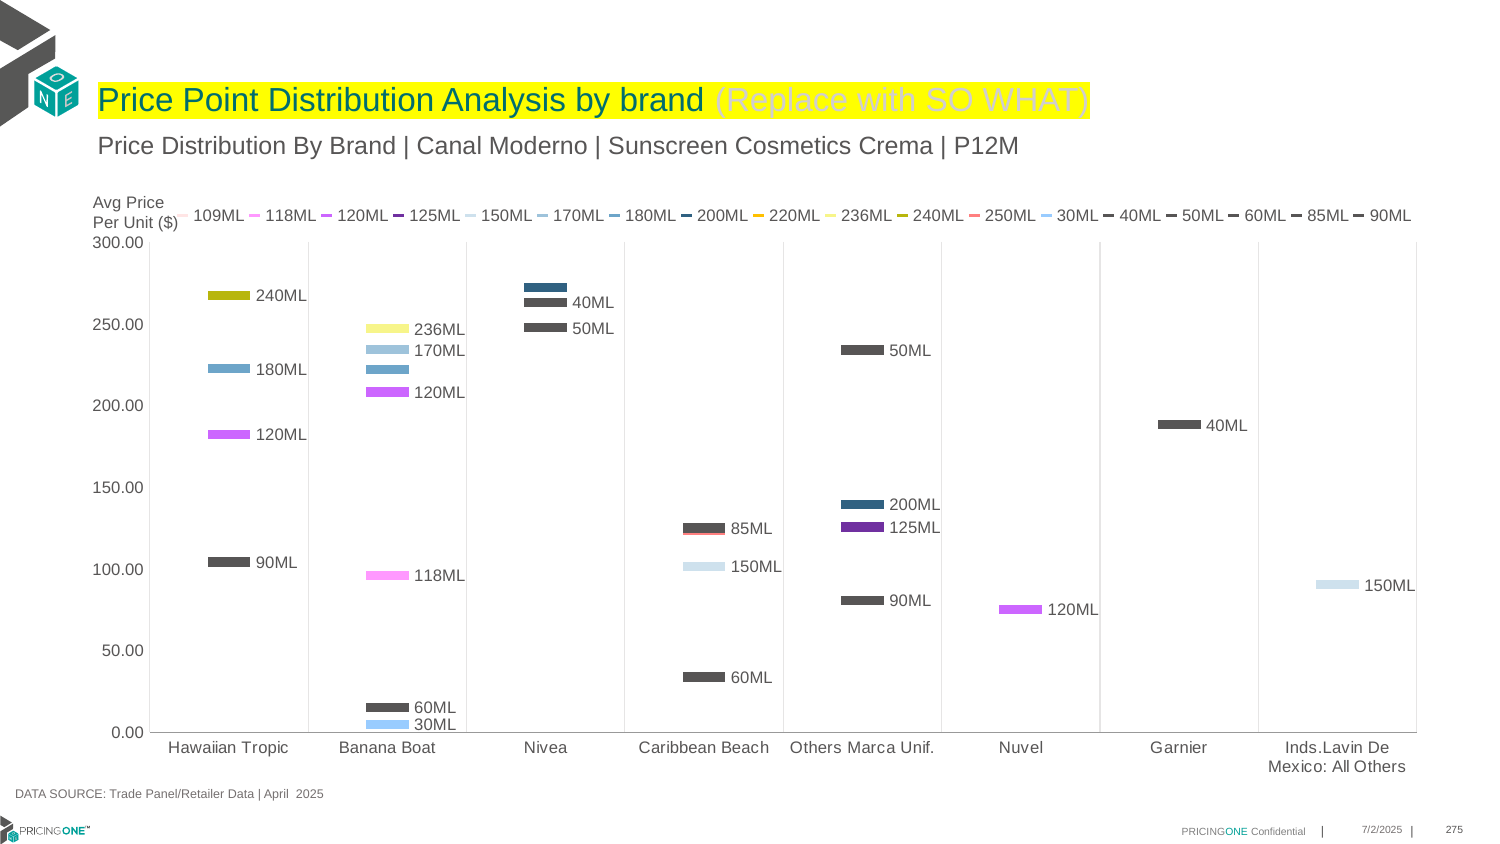

# Price Point Distribution Analysis by brand (Replace with SO WHAT)
Price Distribution By Brand | Canal Moderno | Sunscreen Cosmetics Crema | P12M

### Chart

| Category | 109ML | 118ML | 120ML | 125ML | 150ML | 170ML | 180ML | 200ML | 220ML | 236ML | 240ML | 250ML | 30ML | 40ML | 50ML | 60ML | 85ML | 90ML |
|---|---|---|---|---|---|---|---|---|---|---|---|---|---|---|---|---|---|---|
| Hawaiian Tropic | None | None | 182.1294 | None | None | None | 222.3923 | None | None | None | 267.2908 | None | None | None | None | None | None | 104.1795 |
| Banana Boat | None | 96.0 | 208.25 | None | None | 234.0 | 222.0956 | None | 247.0803 | 246.9052 | None | None | 5.0 | None | None | 15.3399 | None | None |
| Nivea | None | None | None | None | None | None | None | 271.9526 | None | None | None | None | None | 262.754 | 247.4402 | None | None | None |
| Caribbean Beach | None | None | None | None | 101.4226 | None | None | None | None | None | None | 123.6605 | None | None | None | 33.7373 | 124.8794 | None |
| Others Marca Unif. | None | None | None | 125.6008 | None | None | None | 139.3216 | None | None | None | None | None | None | 233.9202 | None | None | 80.5756 |
| Nuvel | None | None | 75.1477 | None | None | None | None | None | None | None | None | None | None | None | None | None | None | None |
| Garnier | None | None | None | None | None | None | None | None | None | None | None | None | None | 188.1021 | None | None | None | None |
| Inds.Lavin De Mexico: All Others | None | None | None | None | 90.2585 | None | None | None | None | None | None | None | None | None | None | None | None | None |
Avg Price
Per Unit ($)
DATA SOURCE: Trade Panel/Retailer Data | April  2025
7/2/2025
275